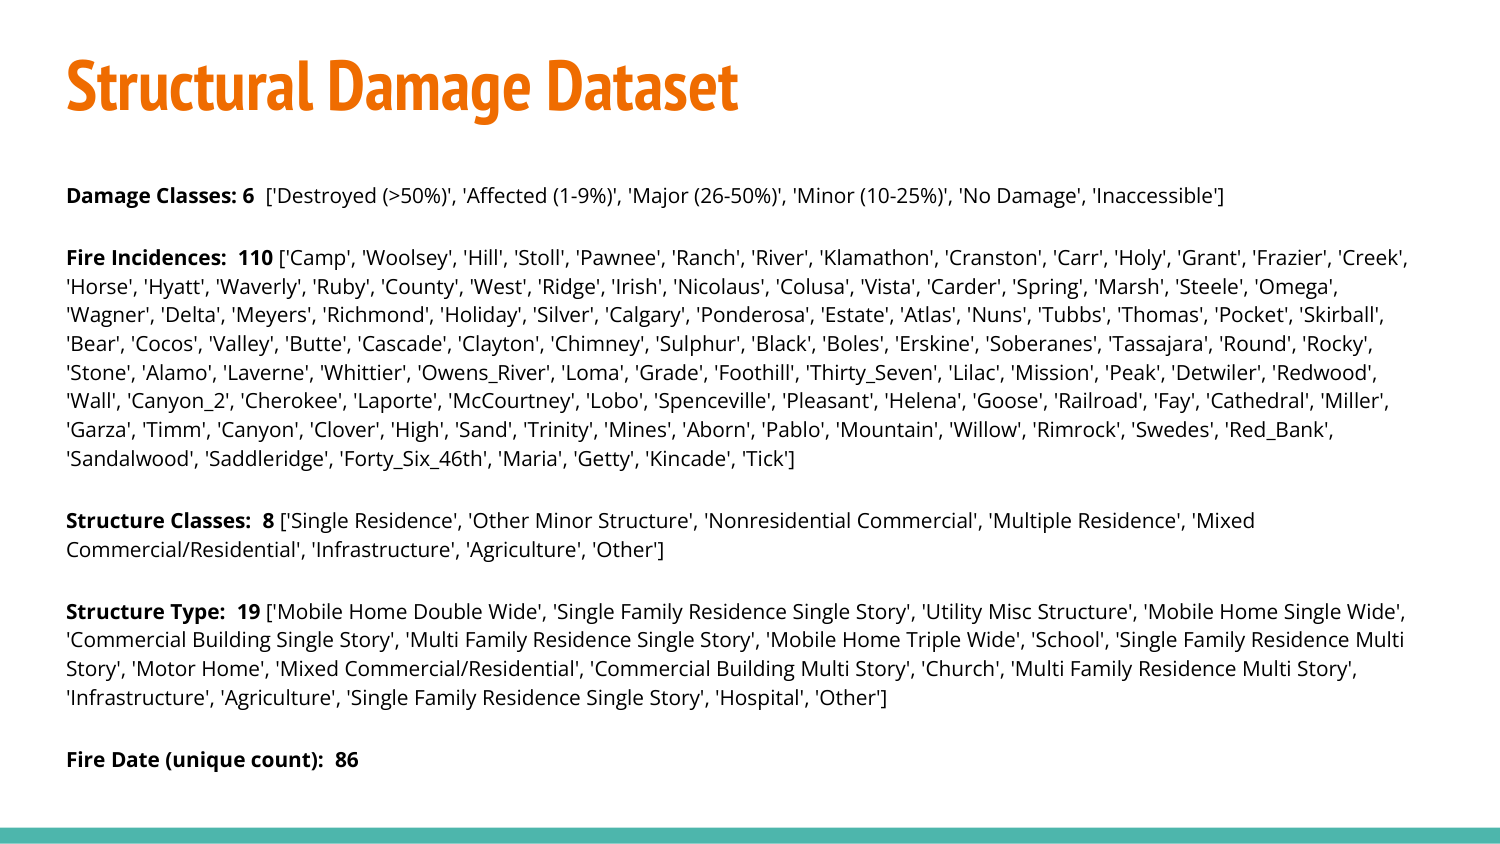

# Structural Damage Dataset
Damage Classes: 6  ['Destroyed (>50%)', 'Affected (1-9%)', 'Major (26-50%)', 'Minor (10-25%)', 'No Damage', 'Inaccessible']
Fire Incidences:  110 ['Camp', 'Woolsey', 'Hill', 'Stoll', 'Pawnee', 'Ranch', 'River', 'Klamathon', 'Cranston', 'Carr', 'Holy', 'Grant', 'Frazier', 'Creek', 'Horse', 'Hyatt', 'Waverly', 'Ruby', 'County', 'West', 'Ridge', 'Irish', 'Nicolaus', 'Colusa', 'Vista', 'Carder', 'Spring', 'Marsh', 'Steele', 'Omega', 'Wagner', 'Delta', 'Meyers', 'Richmond', 'Holiday', 'Silver', 'Calgary', 'Ponderosa', 'Estate', 'Atlas', 'Nuns', 'Tubbs', 'Thomas', 'Pocket', 'Skirball', 'Bear', 'Cocos', 'Valley', 'Butte', 'Cascade', 'Clayton', 'Chimney', 'Sulphur', 'Black', 'Boles', 'Erskine', 'Soberanes', 'Tassajara', 'Round', 'Rocky', 'Stone', 'Alamo', 'Laverne', 'Whittier', 'Owens_River', 'Loma', 'Grade', 'Foothill', 'Thirty_Seven', 'Lilac', 'Mission', 'Peak', 'Detwiler', 'Redwood', 'Wall', 'Canyon_2', 'Cherokee', 'Laporte', 'McCourtney', 'Lobo', 'Spenceville', 'Pleasant', 'Helena', 'Goose', 'Railroad', 'Fay', 'Cathedral', 'Miller', 'Garza', 'Timm', 'Canyon', 'Clover', 'High', 'Sand', 'Trinity', 'Mines', 'Aborn', 'Pablo', 'Mountain', 'Willow', 'Rimrock', 'Swedes', 'Red_Bank', 'Sandalwood', 'Saddleridge', 'Forty_Six_46th', 'Maria', 'Getty', 'Kincade', 'Tick']
Structure Classes:  8 ['Single Residence', 'Other Minor Structure', 'Nonresidential Commercial', 'Multiple Residence', 'Mixed Commercial/Residential', 'Infrastructure', 'Agriculture', 'Other']
Structure Type:  19 ['Mobile Home Double Wide', 'Single Family Residence Single Story', 'Utility Misc Structure', 'Mobile Home Single Wide', 'Commercial Building Single Story', 'Multi Family Residence Single Story', 'Mobile Home Triple Wide', 'School', 'Single Family Residence Multi Story', 'Motor Home', 'Mixed Commercial/Residential', 'Commercial Building Multi Story', 'Church', 'Multi Family Residence Multi Story', 'Infrastructure', 'Agriculture', 'Single Family Residence Single Story', 'Hospital', 'Other']
Fire Date (unique count):  86